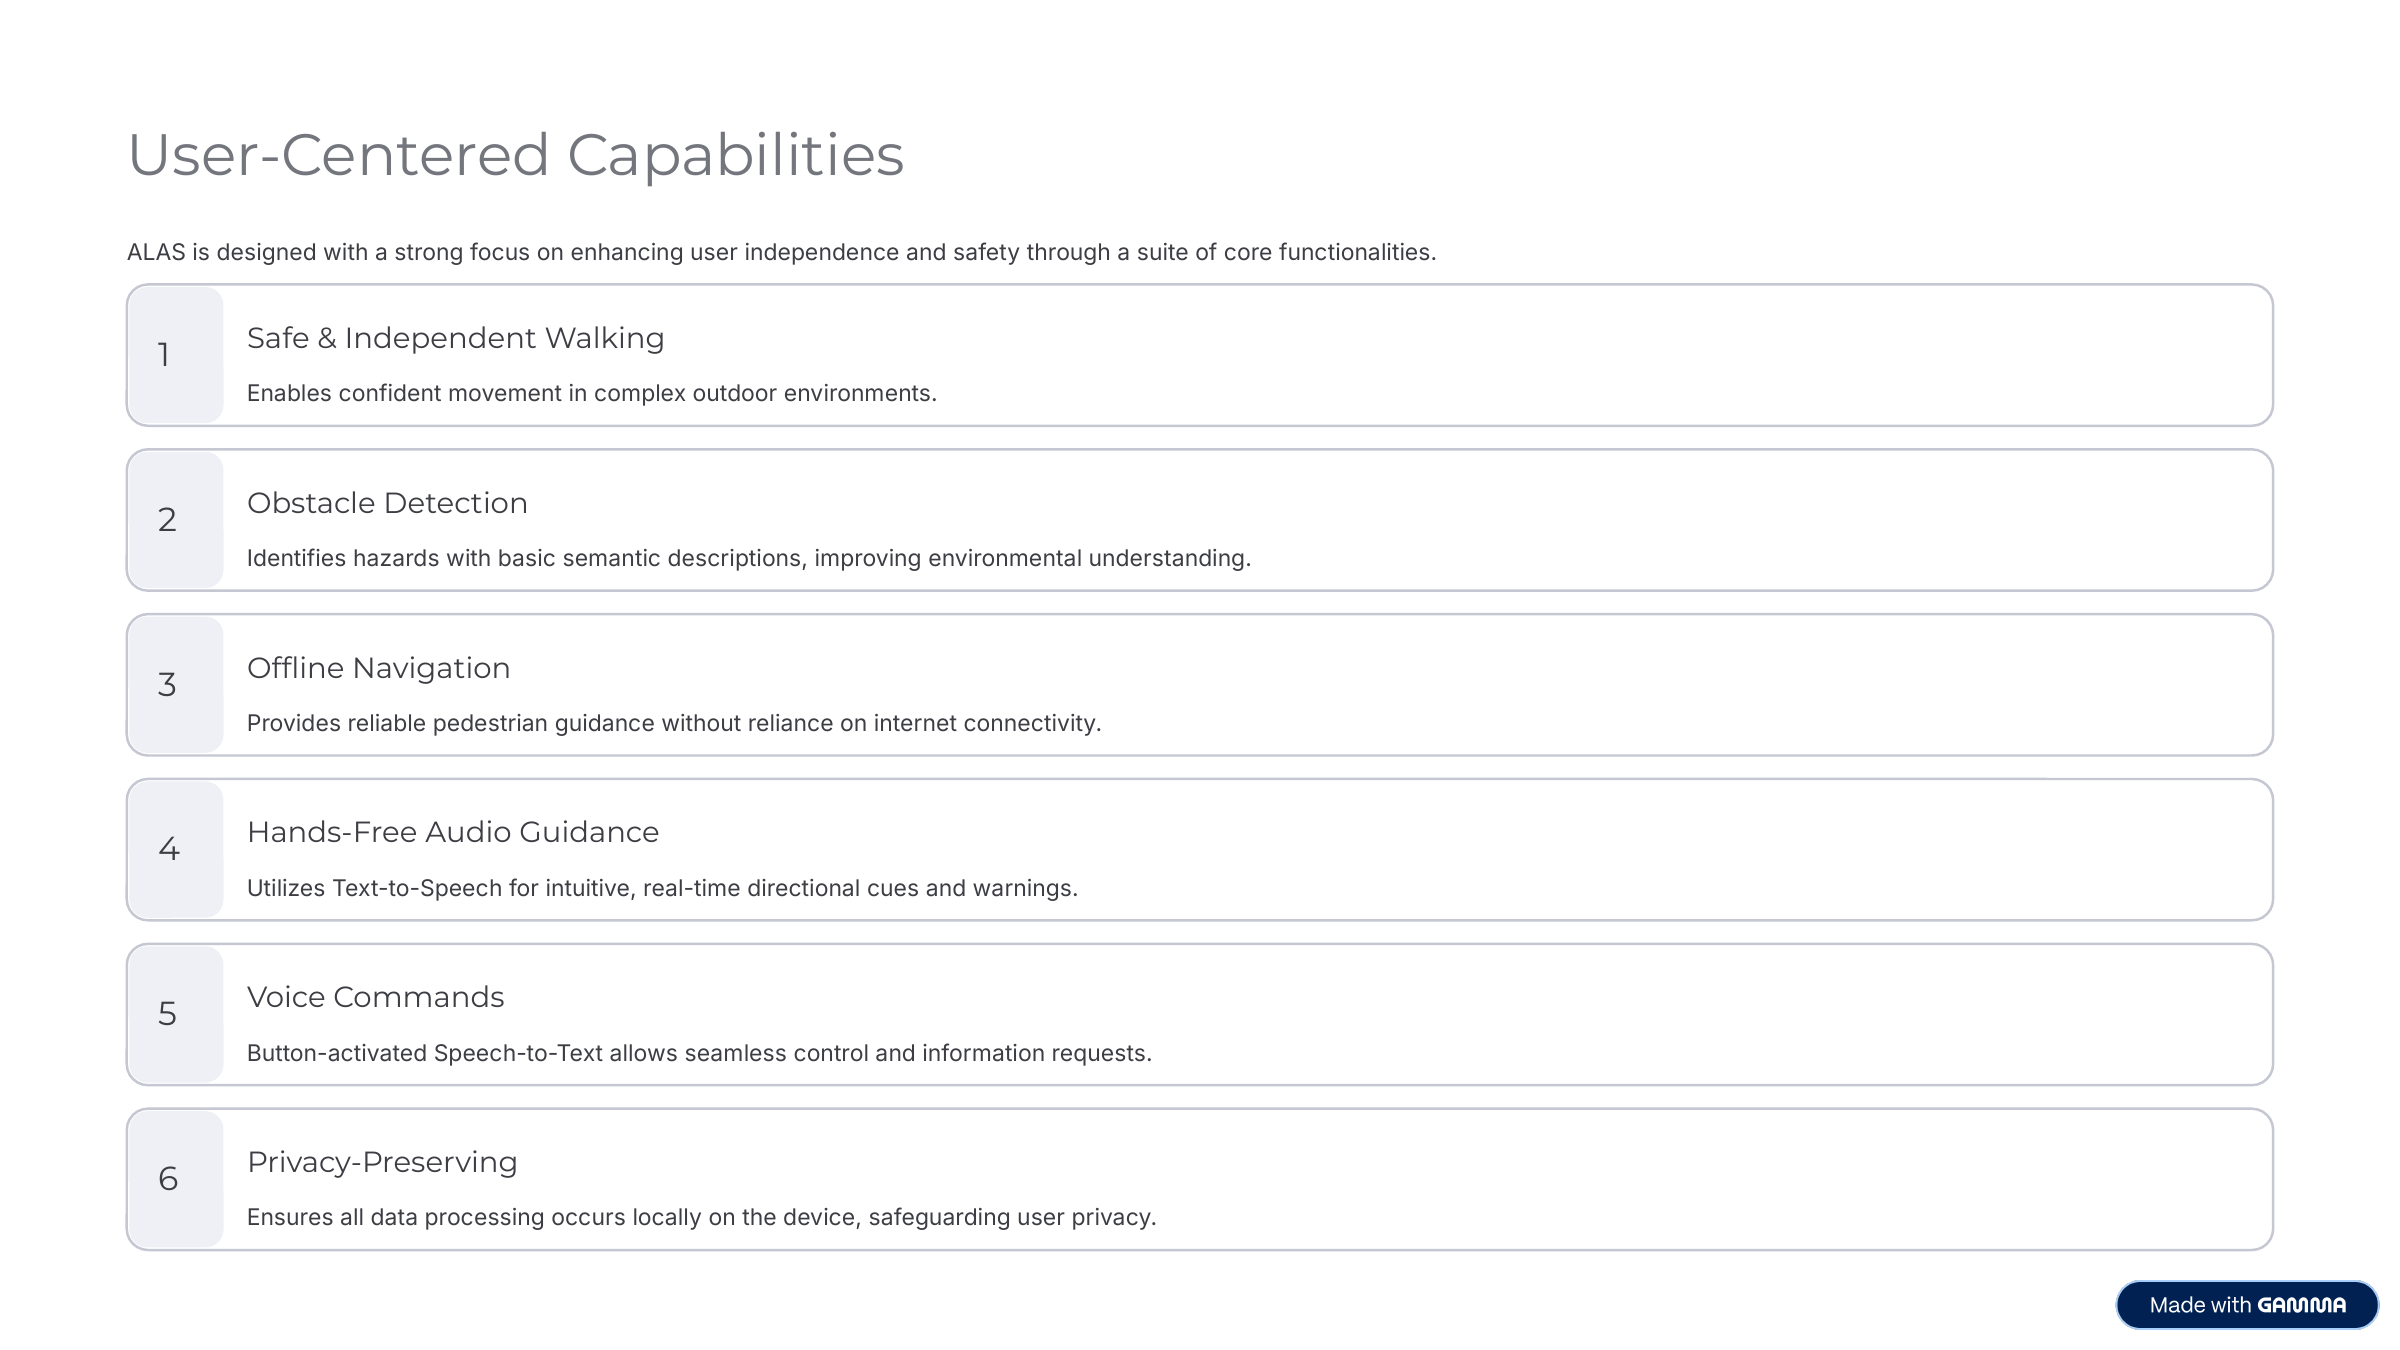

User-Centered Capabilities
ALAS is designed with a strong focus on enhancing user independence and safety through a suite of core functionalities.

Safe & Independent Walking
1
Enables confident movement in complex outdoor environments.

Obstacle Detection
2
Identifies hazards with basic semantic descriptions, improving environmental understanding.

Offline Navigation
3
Provides reliable pedestrian guidance without reliance on internet connectivity.

Hands-Free Audio Guidance
4
Utilizes Text-to-Speech for intuitive, real-time directional cues and warnings.

Voice Commands
5
Button-activated Speech-to-Text allows seamless control and information requests.

Privacy-Preserving
6
Ensures all data processing occurs locally on the device, safeguarding user privacy.